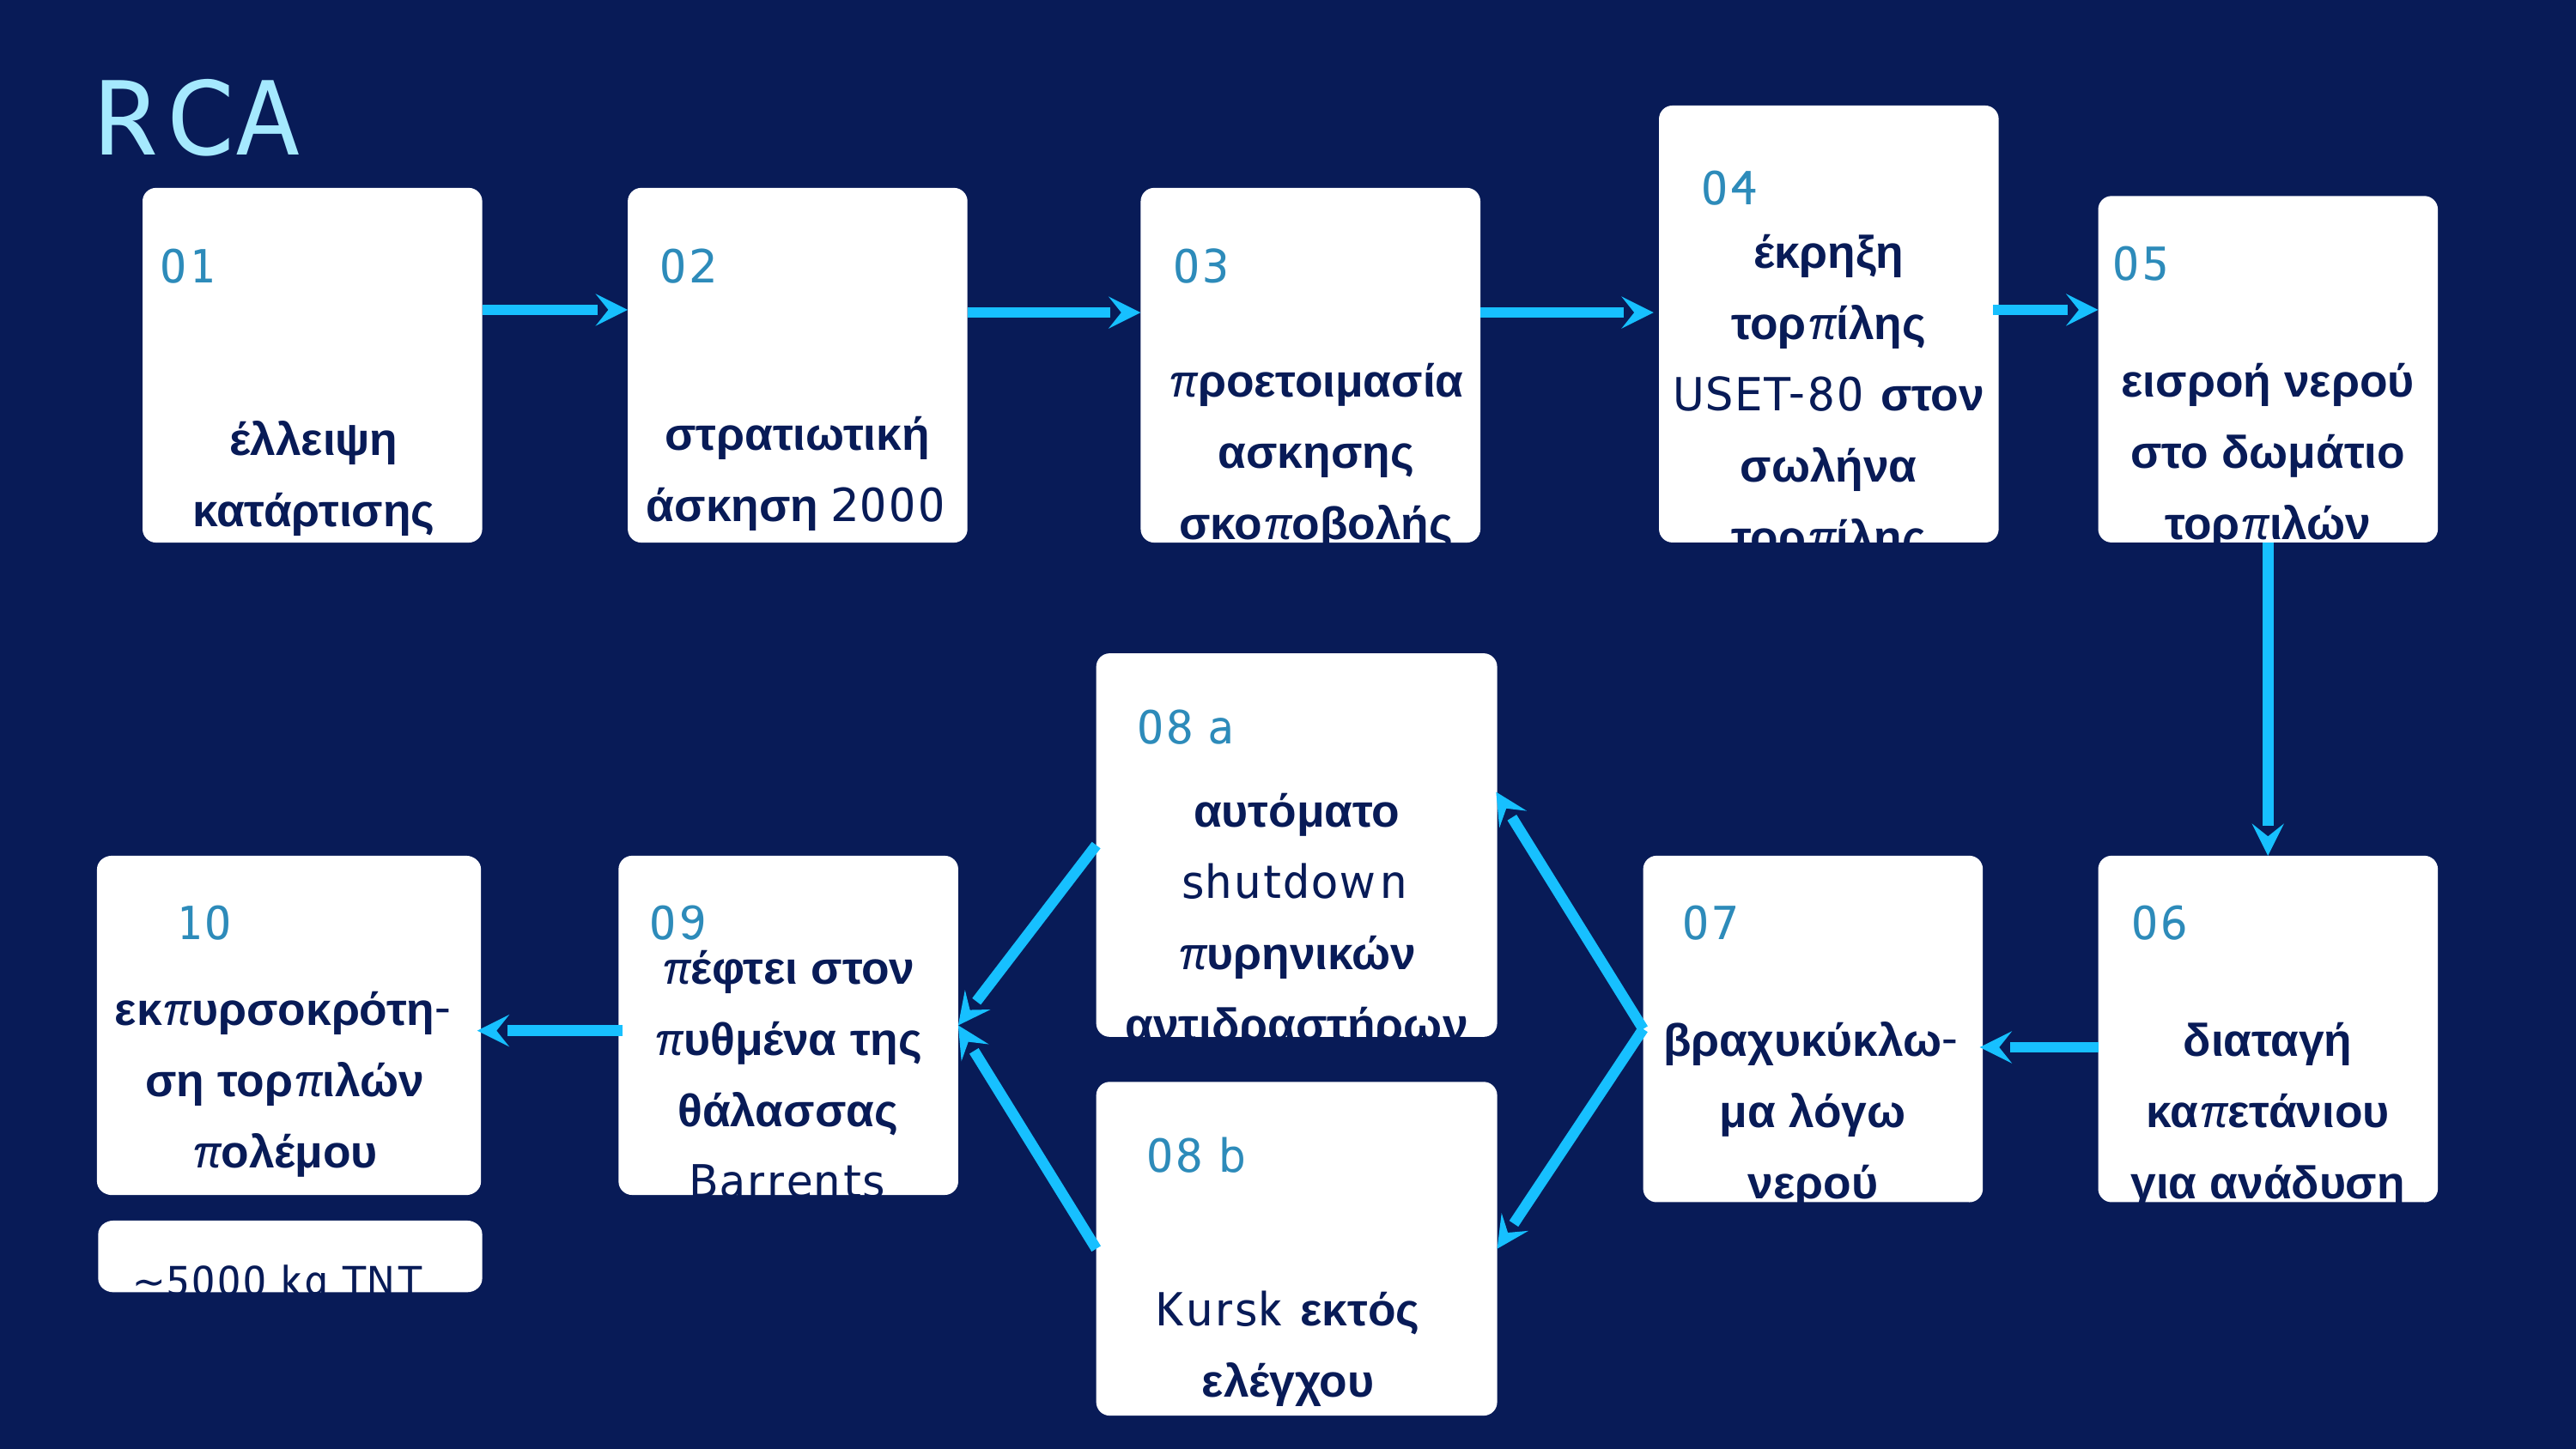

RCA

04

05
έκρηξη τορπίλης USET-80 στον σωλήνα τορπίλης
01
02
03
προετοιμασία ασκησης σκοποβολής
εισροή νερού στο δωμάτιο τορπιλών
στρατιωτική άσκηση 2000
έλλειψη κατάρτισης

08 a
αυτόματο shutdown πυρηνικών αντιδραστήρων

10
09
07
06
πέφτει στον πυθμένα της θάλασσας Barrents
εκπυρσοκρότη-ση τορπιλών πολέμου
βραχυκύκλω-μα λόγω νερού
διαταγή καπετάνιου για ανάδυση
08

08 b

~5000 kg TNT
εισροή νερού στο δωμάτιο τορπιλών
Kursk εκτός ελέγχου